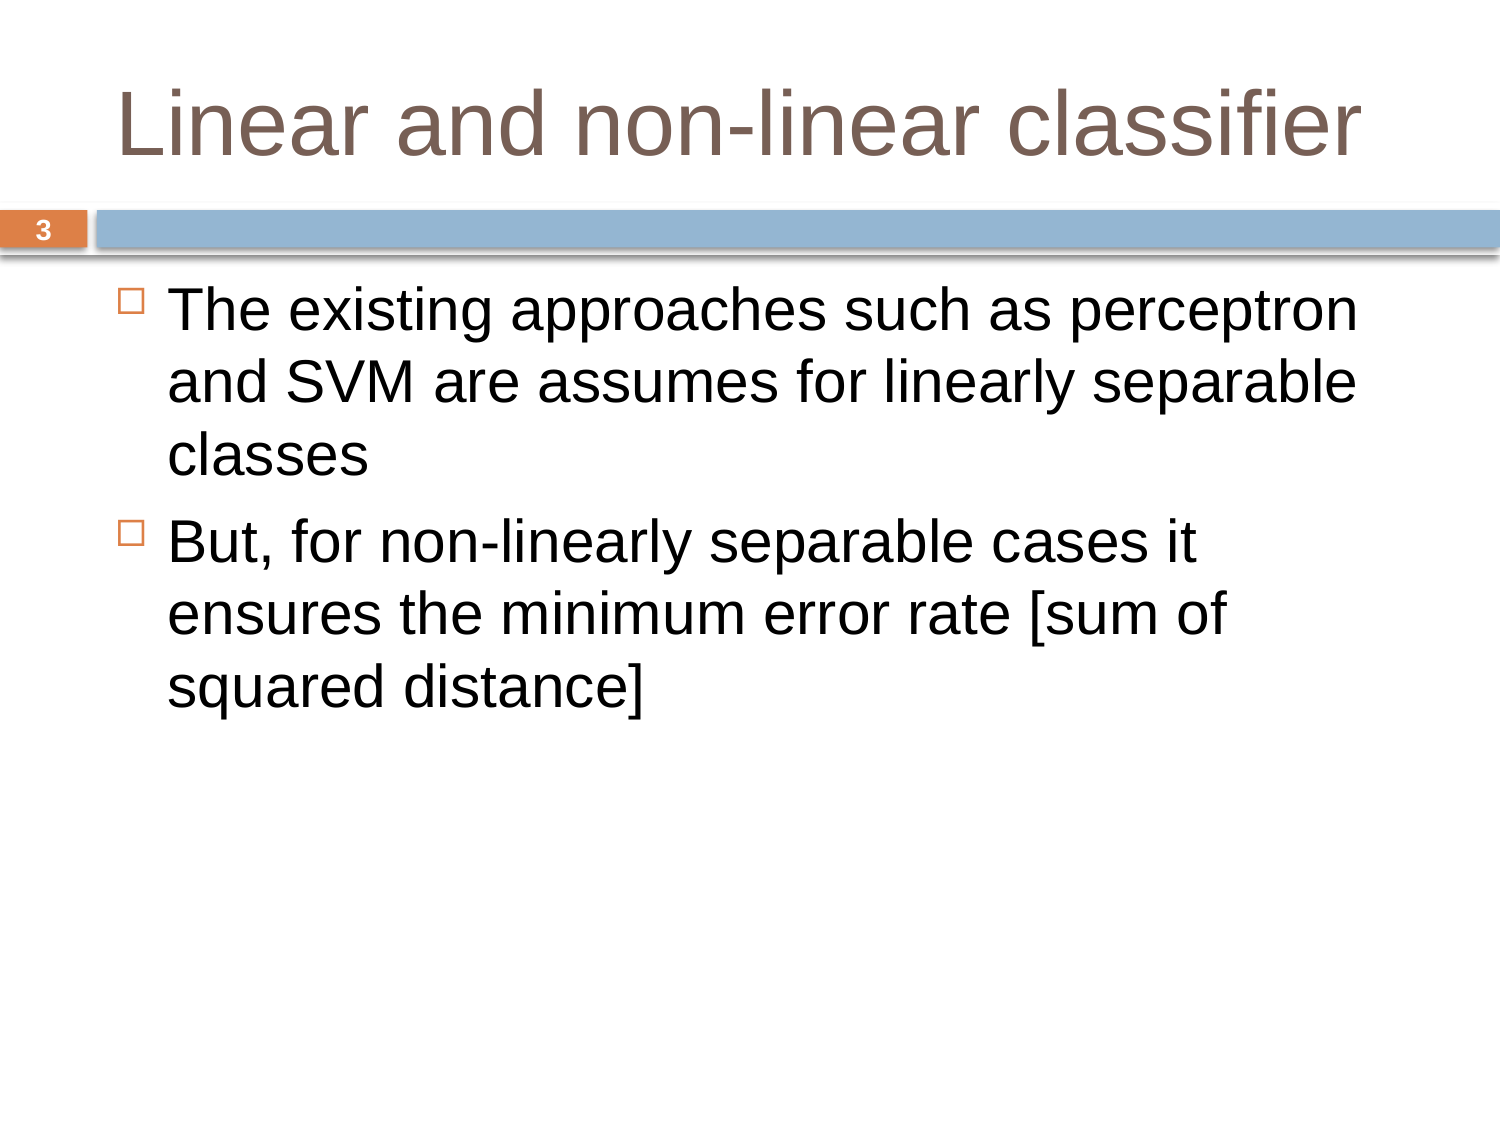

# Linear and non-linear classifier
3
The existing approaches such as perceptron and SVM are assumes for linearly separable classes
But, for non-linearly separable cases it ensures the minimum error rate [sum of squared distance]